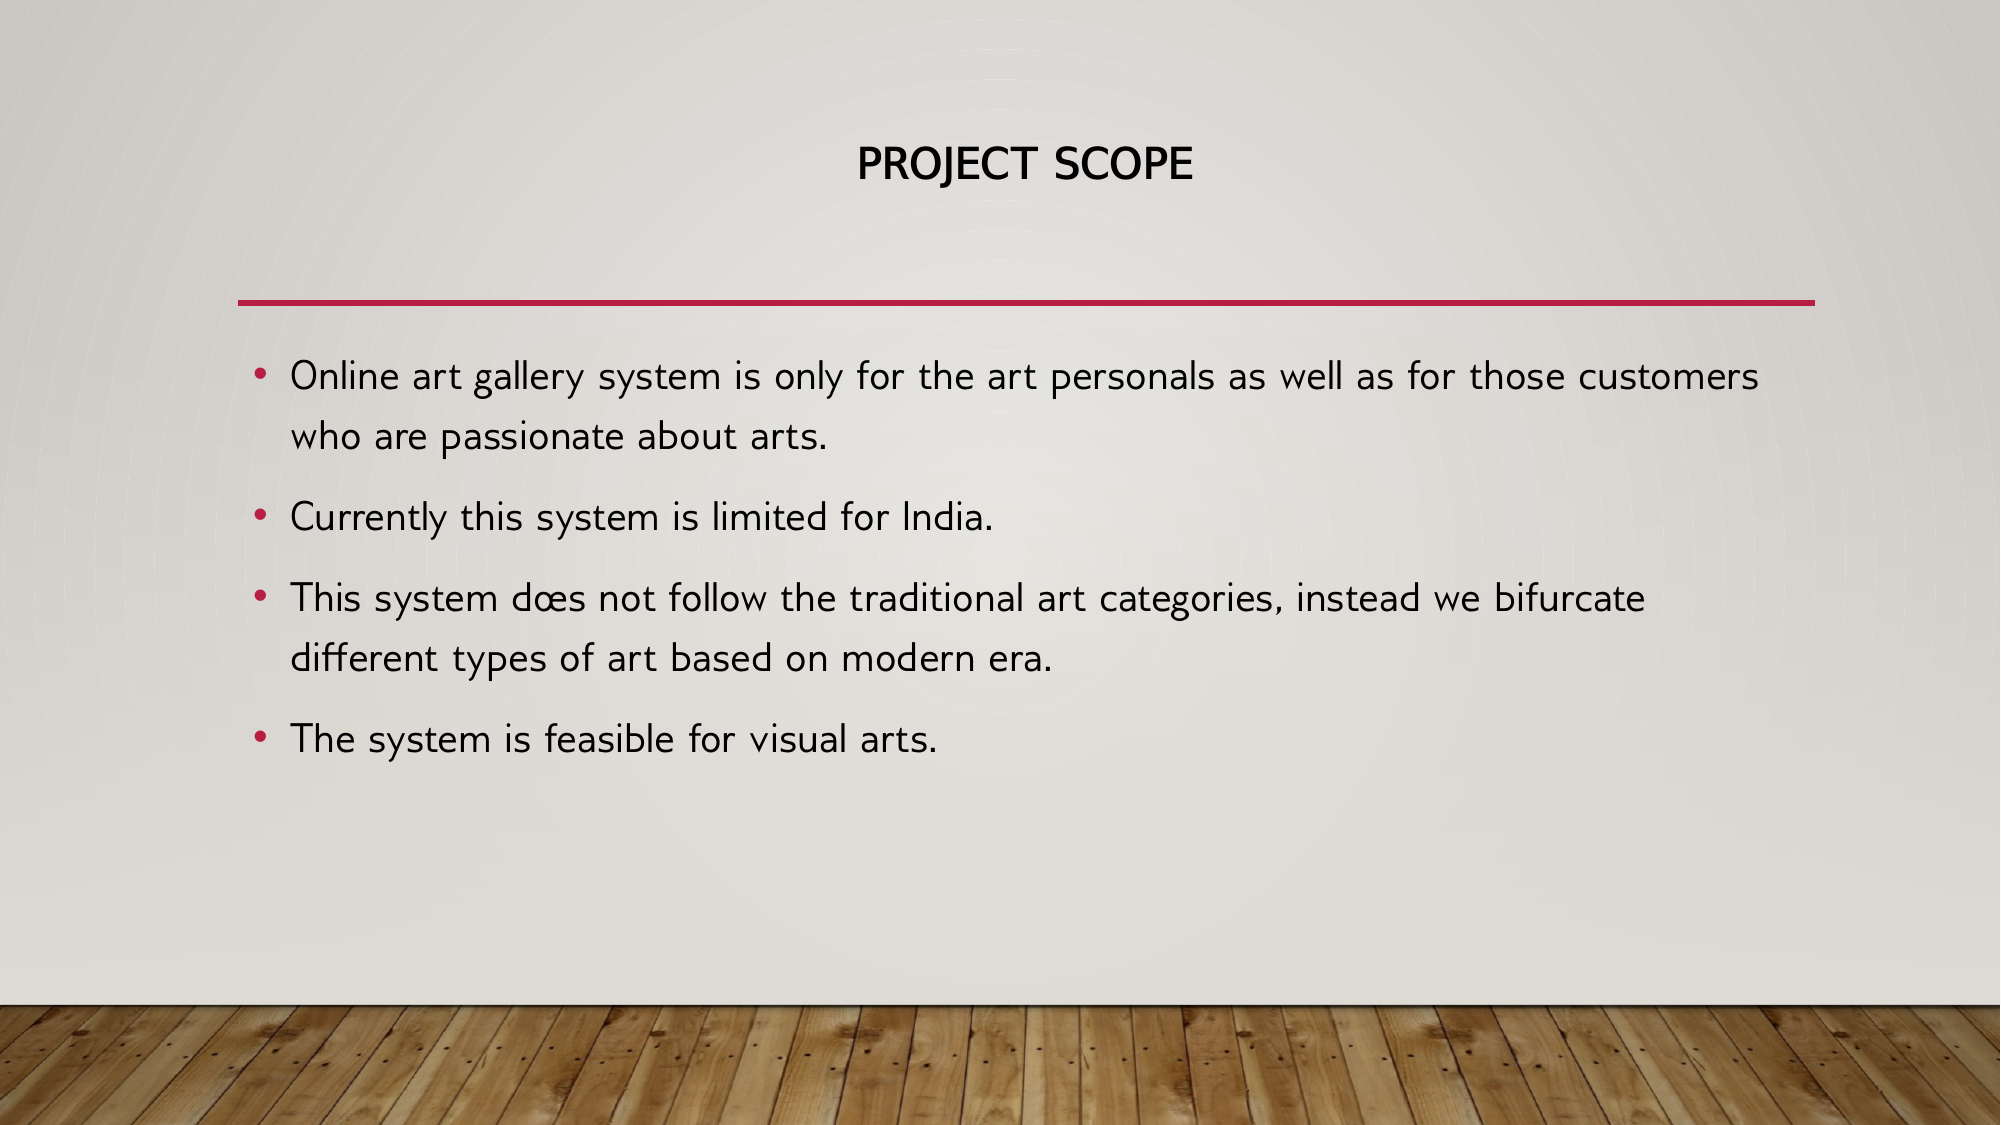

# Project Scope
Online art gallery system is only for the art personals as well as for those customers who are passionate about arts.
Currently this system is limited for India.
This system does not follow the traditional art categories, instead we bifurcate different types of art based on modern era.
The system is feasible for visual arts.